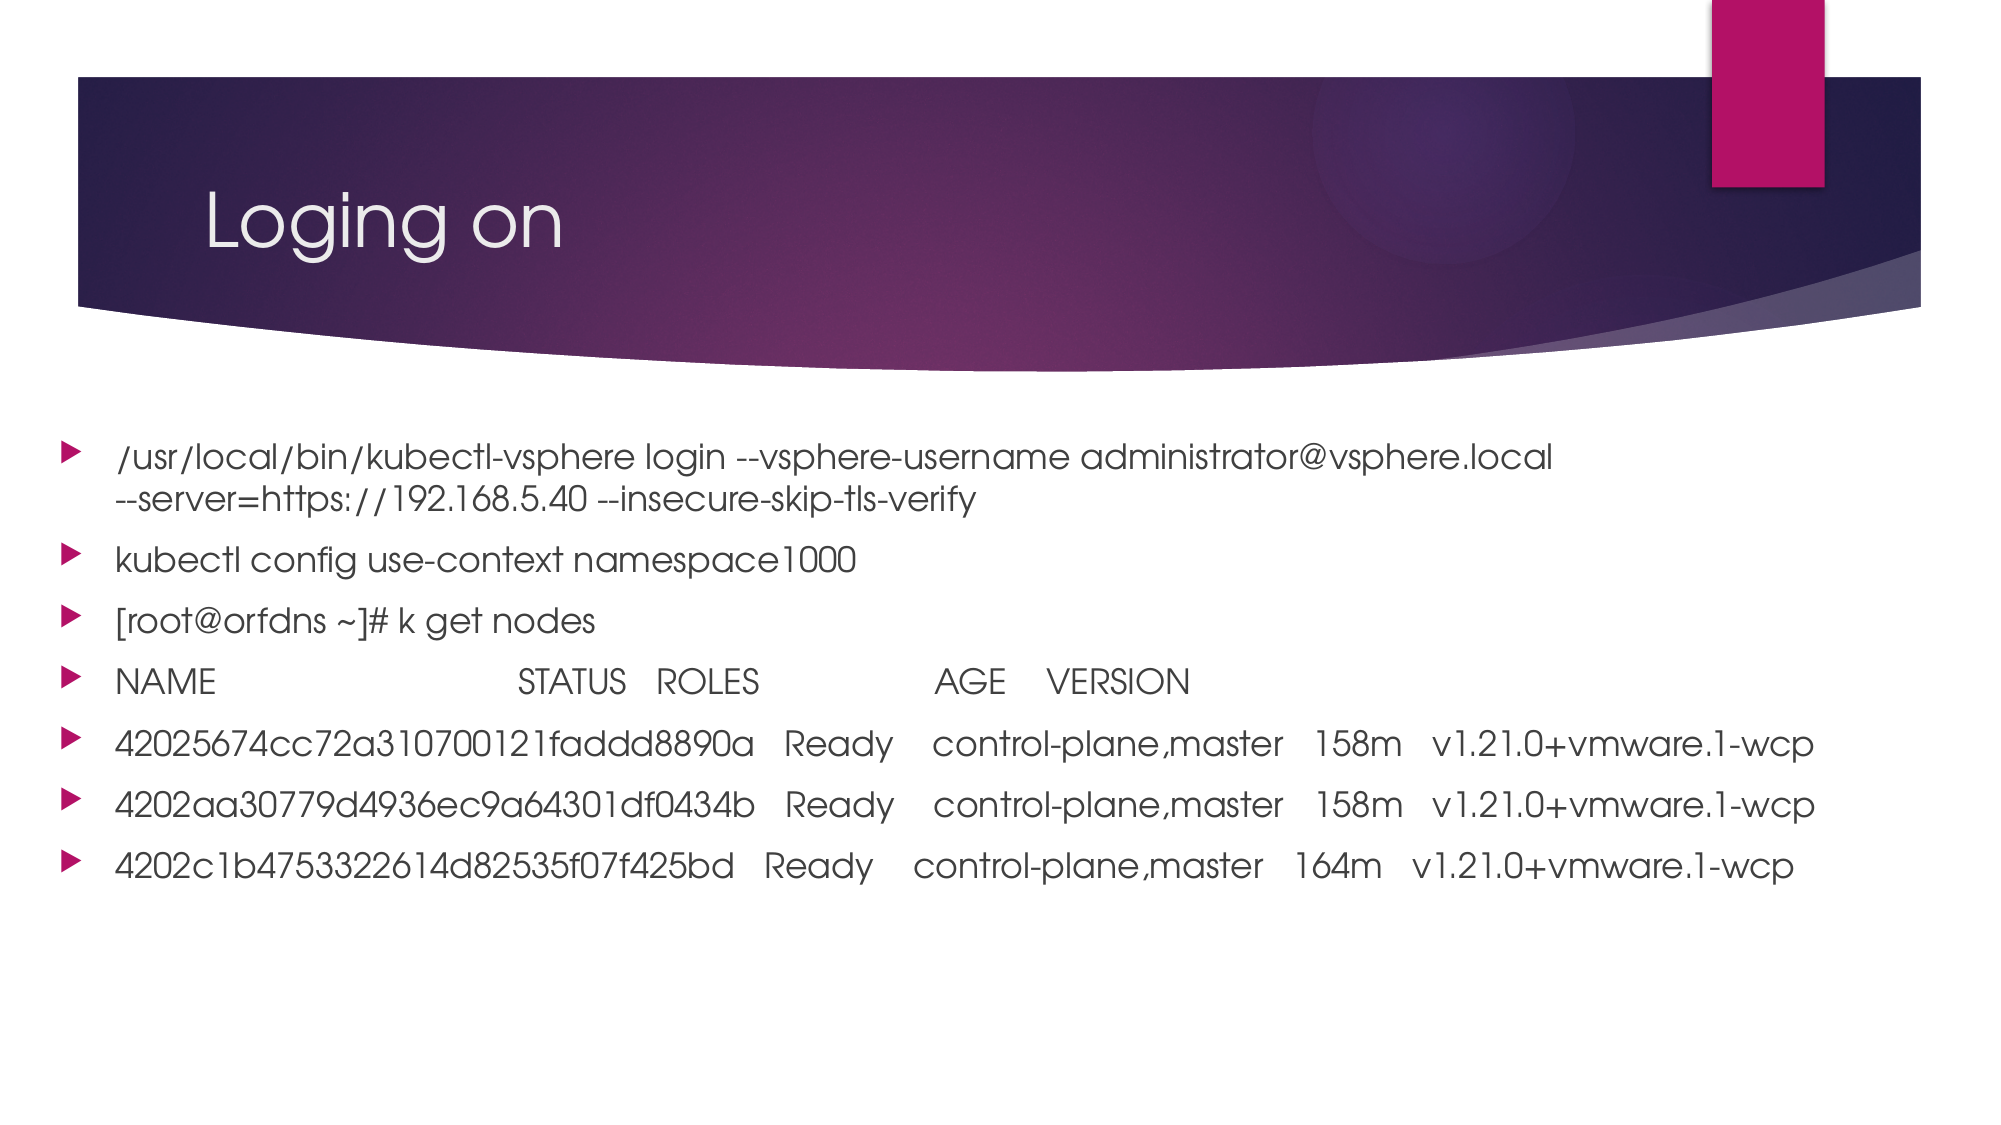

# Loging on
/usr/local/bin/kubectl-vsphere login --vsphere-username administrator@vsphere.local --server=https://192.168.5.40 --insecure-skip-tls-verify
kubectl config use-context namespace1000
[root@orfdns ~]# k get nodes
NAME                               STATUS   ROLES                  AGE    VERSION
42025674cc72a310700121faddd8890a   Ready    control-plane,master   158m   v1.21.0+vmware.1-wcp
4202aa30779d4936ec9a64301df0434b   Ready    control-plane,master   158m   v1.21.0+vmware.1-wcp
4202c1b4753322614d82535f07f425bd   Ready    control-plane,master   164m   v1.21.0+vmware.1-wcp